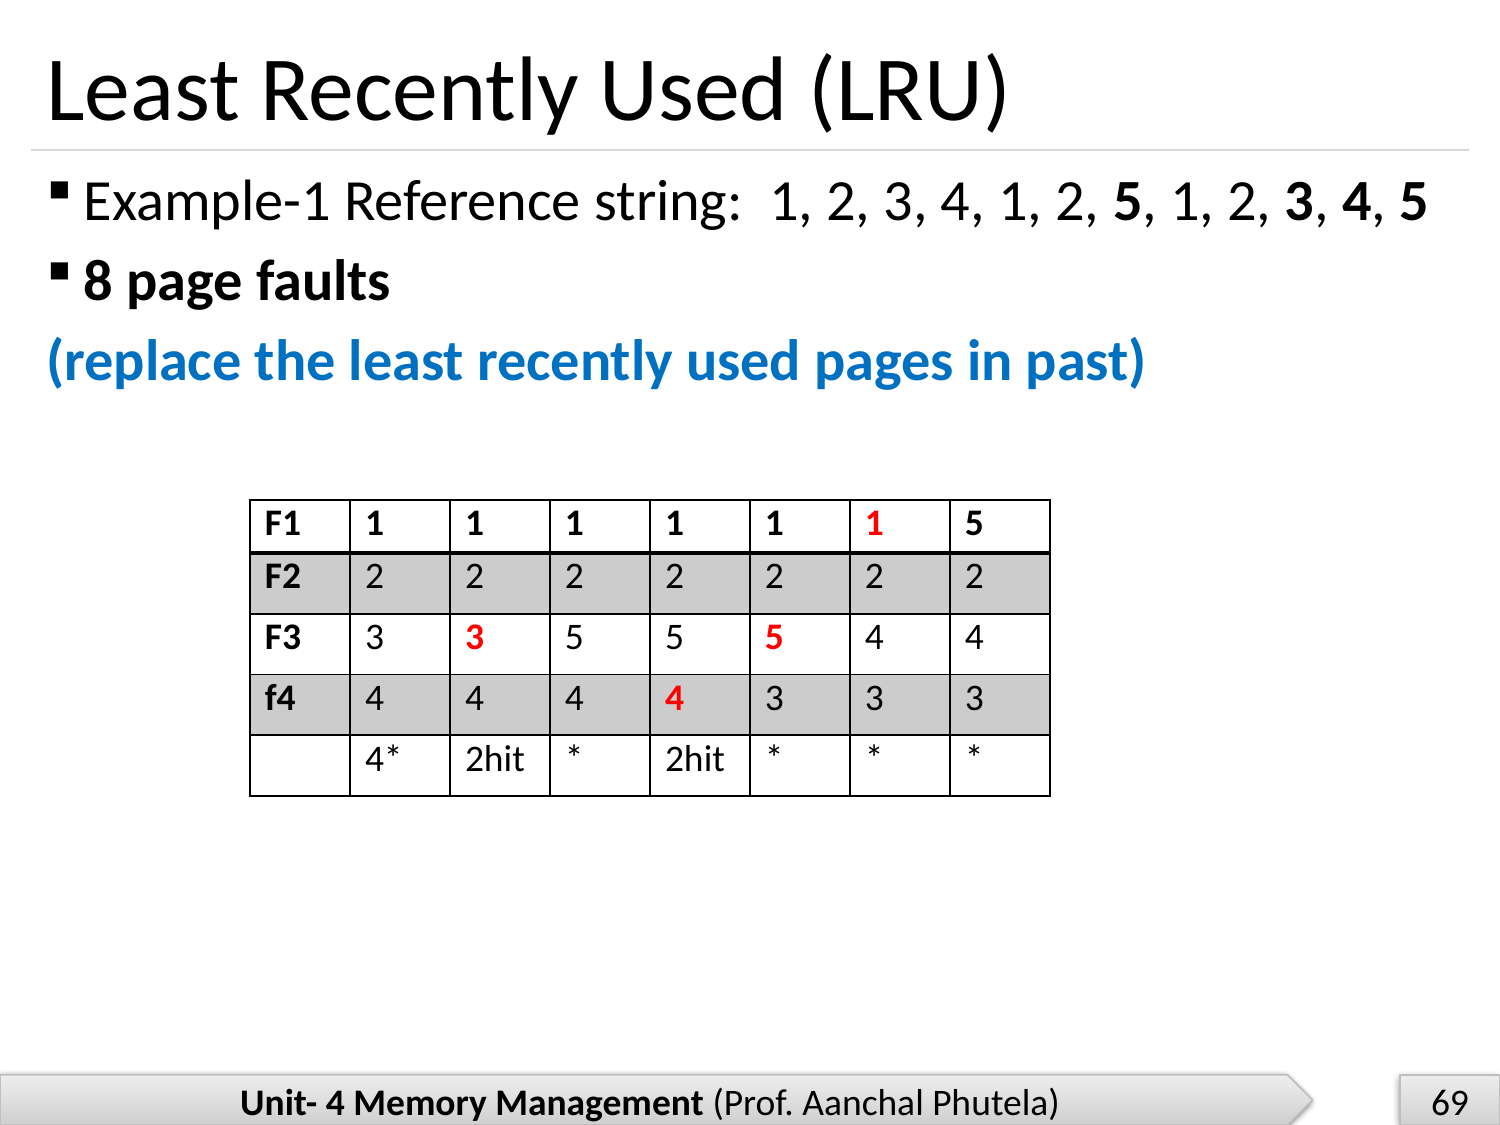

# Least Recently Used (LRU)
Example-1 Reference string:  1, 2, 3, 4, 1, 2, 5, 1, 2, 3, 4, 5
8 page faults
(replace the least recently used pages in past)

| F1 | 1 | 1 | 1 | 1 | 1 | 1 | 5 |
| --- | --- | --- | --- | --- | --- | --- | --- |
| F2 | 2 | 2 | 2 | 2 | 2 | 2 | 2 |
| F3 | 3 | 3 | 5 | 5 | 5 | 4 | 4 |
| f4 | 4 | 4 | 4 | 4 | 3 | 3 | 3 |
|  | 4\* | 2hit | \* | 2hit | \* | \* | \* |